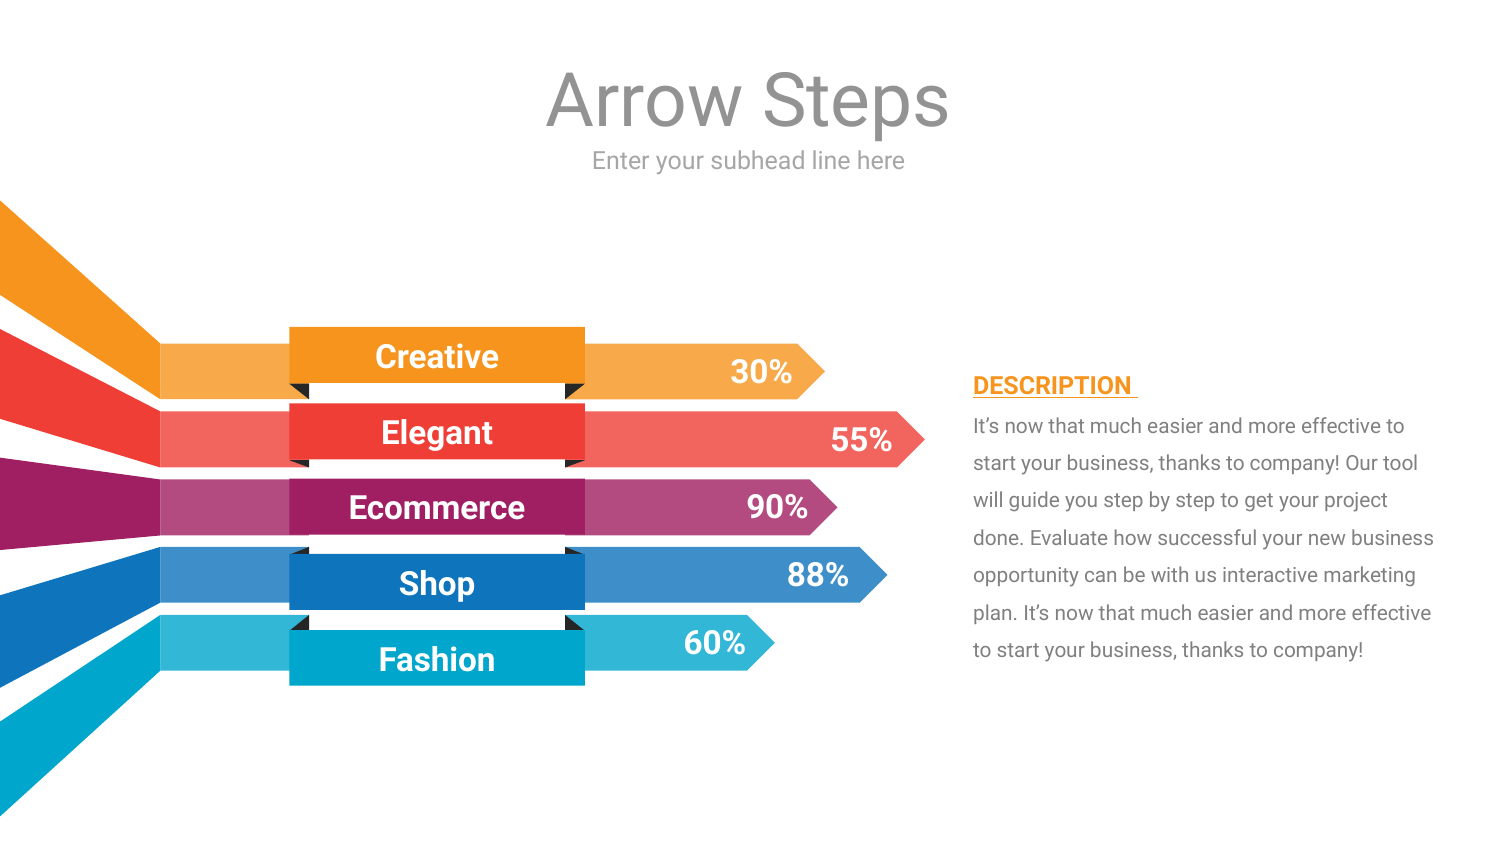

# Arrow Steps
Enter your subhead line here

Creative

DESCRIPTION
It’s now that much easier and more effective to start your business, thanks to company! Our tool will guide you step by step to get your project done. Evaluate how successful your new business opportunity can be with us interactive marketing plan. It’s now that much easier and more effective to start your business, thanks to company!
30%

Elegant
55%

90%
Ecommerce

88%

Shop
60%

Fashion